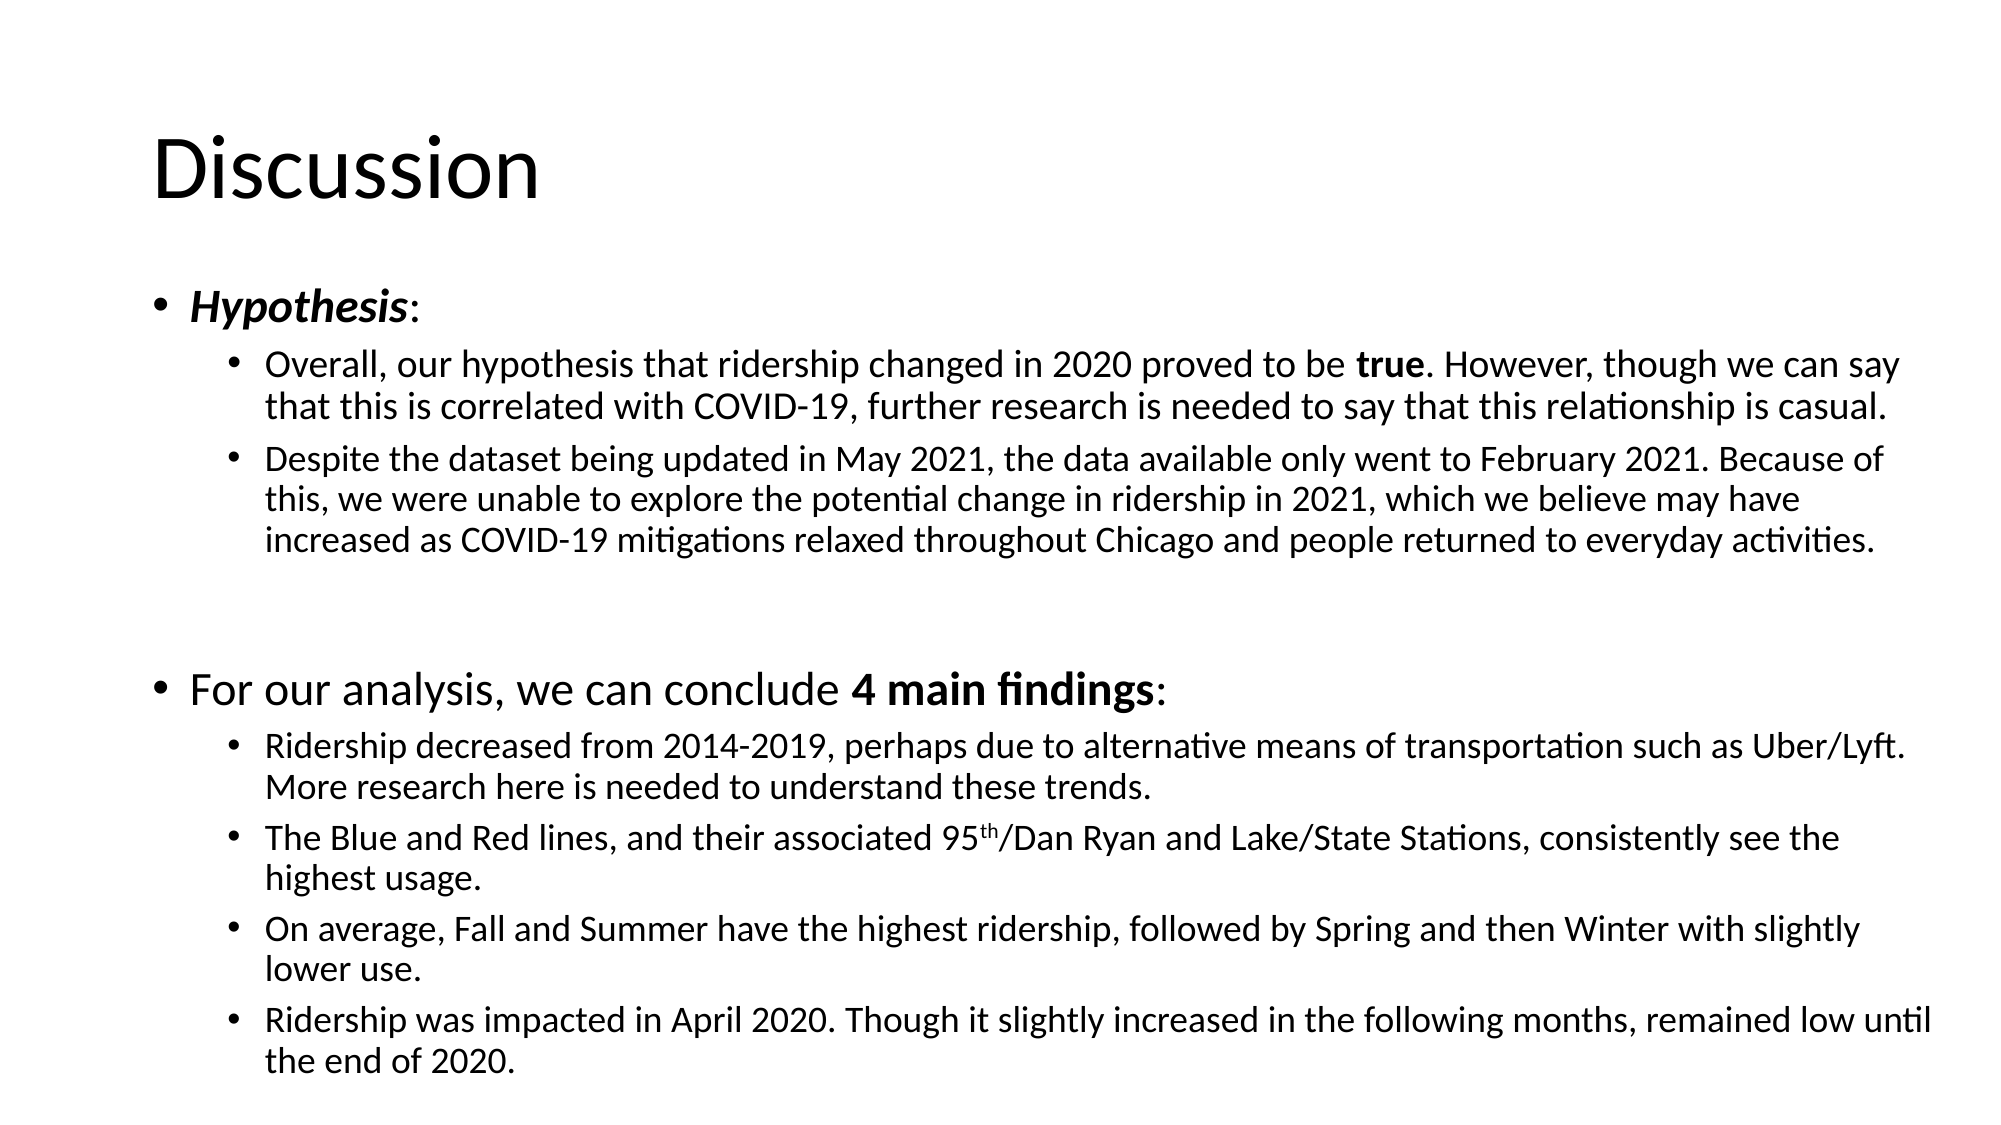

# Discussion
Hypothesis:
Overall, our hypothesis that ridership changed in 2020 proved to be true. However, though we can say that this is correlated with COVID-19, further research is needed to say that this relationship is casual.
Despite the dataset being updated in May 2021, the data available only went to February 2021. Because of this, we were unable to explore the potential change in ridership in 2021, which we believe may have increased as COVID-19 mitigations relaxed throughout Chicago and people returned to everyday activities.

For our analysis, we can conclude 4 main findings:
Ridership decreased from 2014-2019, perhaps due to alternative means of transportation such as Uber/Lyft. More research here is needed to understand these trends.
The Blue and Red lines, and their associated 95th/Dan Ryan and Lake/State Stations, consistently see the highest usage.
On average, Fall and Summer have the highest ridership, followed by Spring and then Winter with slightly lower use.
Ridership was impacted in April 2020. Though it slightly increased in the following months, remained low until the end of 2020.